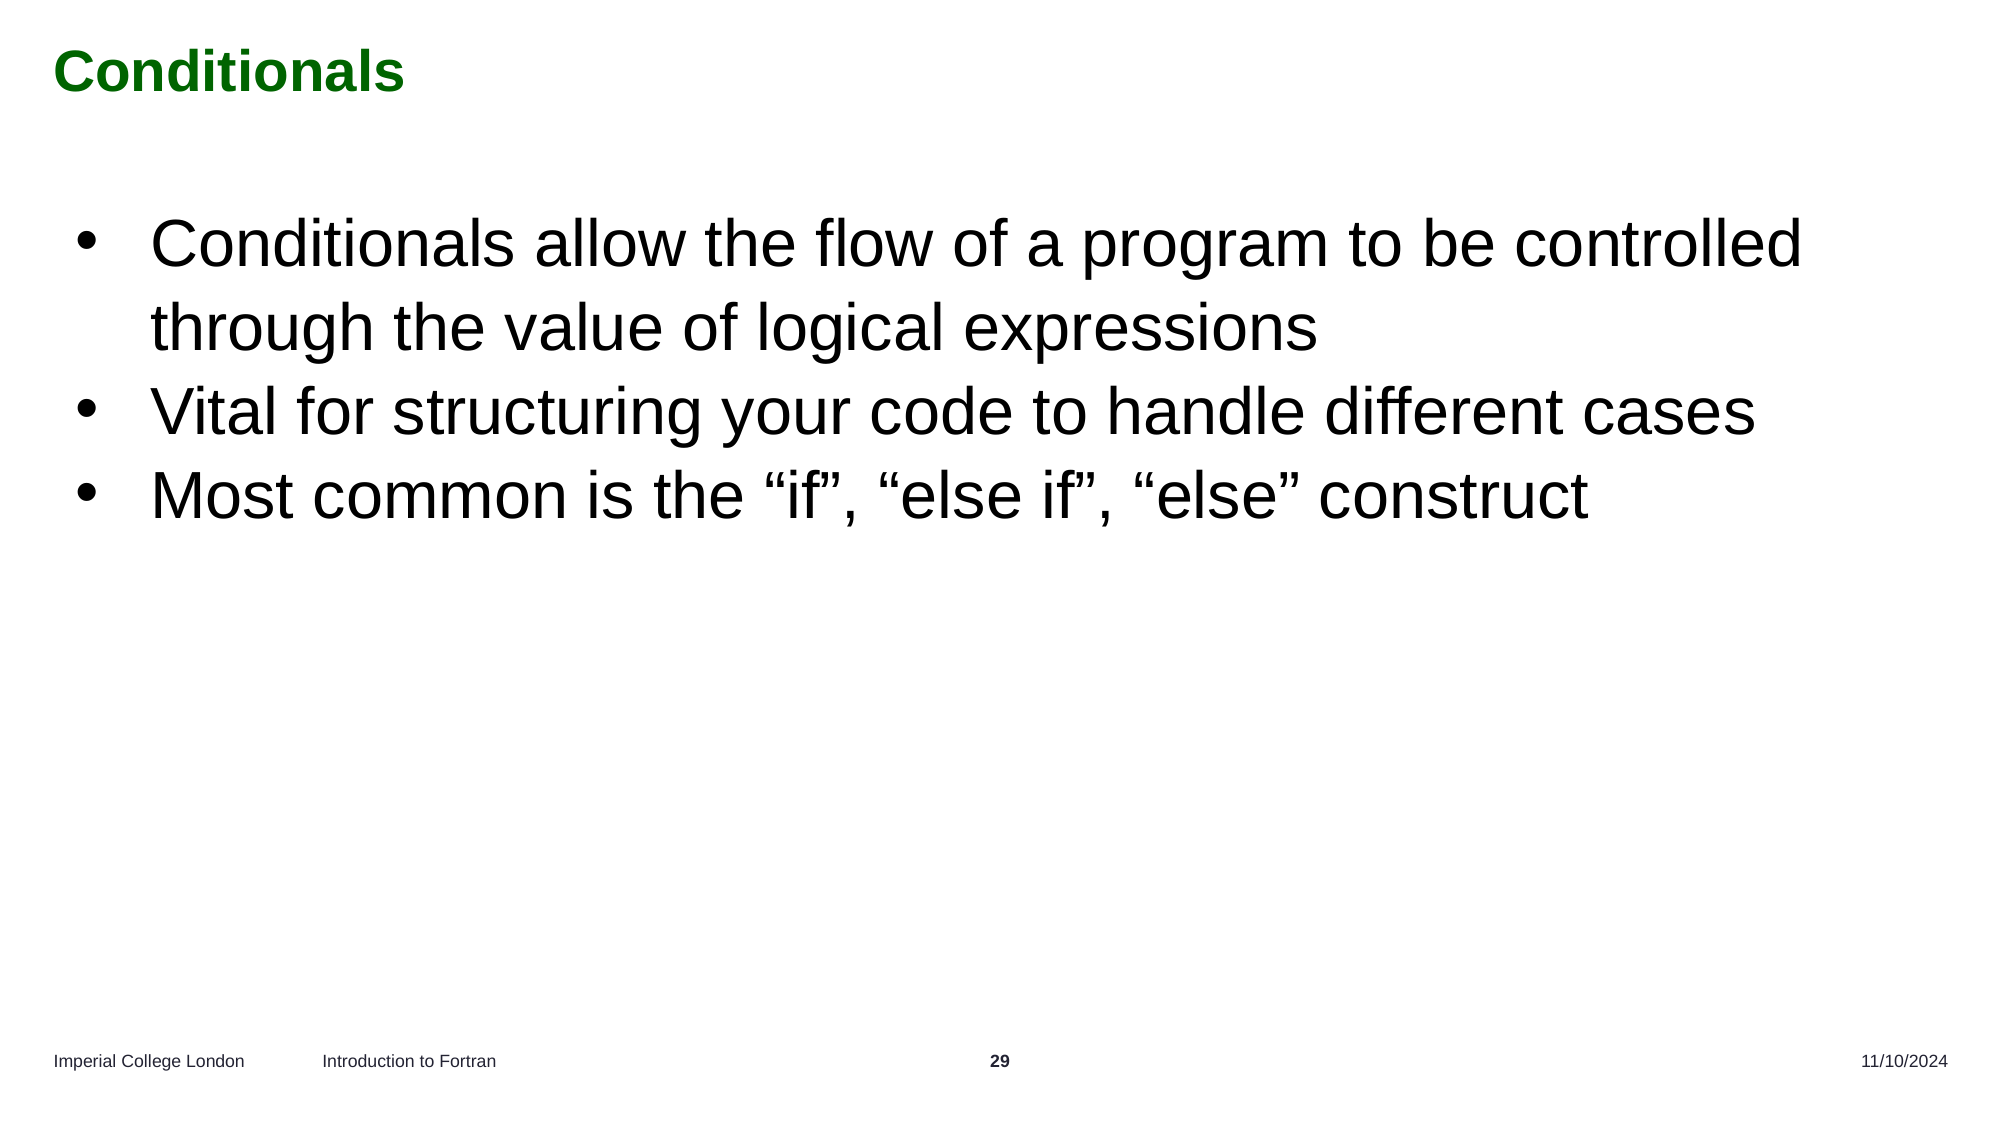

# Conditionals
Conditionals allow the flow of a program to be controlled through the value of logical expressions
Vital for structuring your code to handle different cases
Most common is the “if”, “else if”, “else” construct

Introduction to Fortran
29
11/10/2024